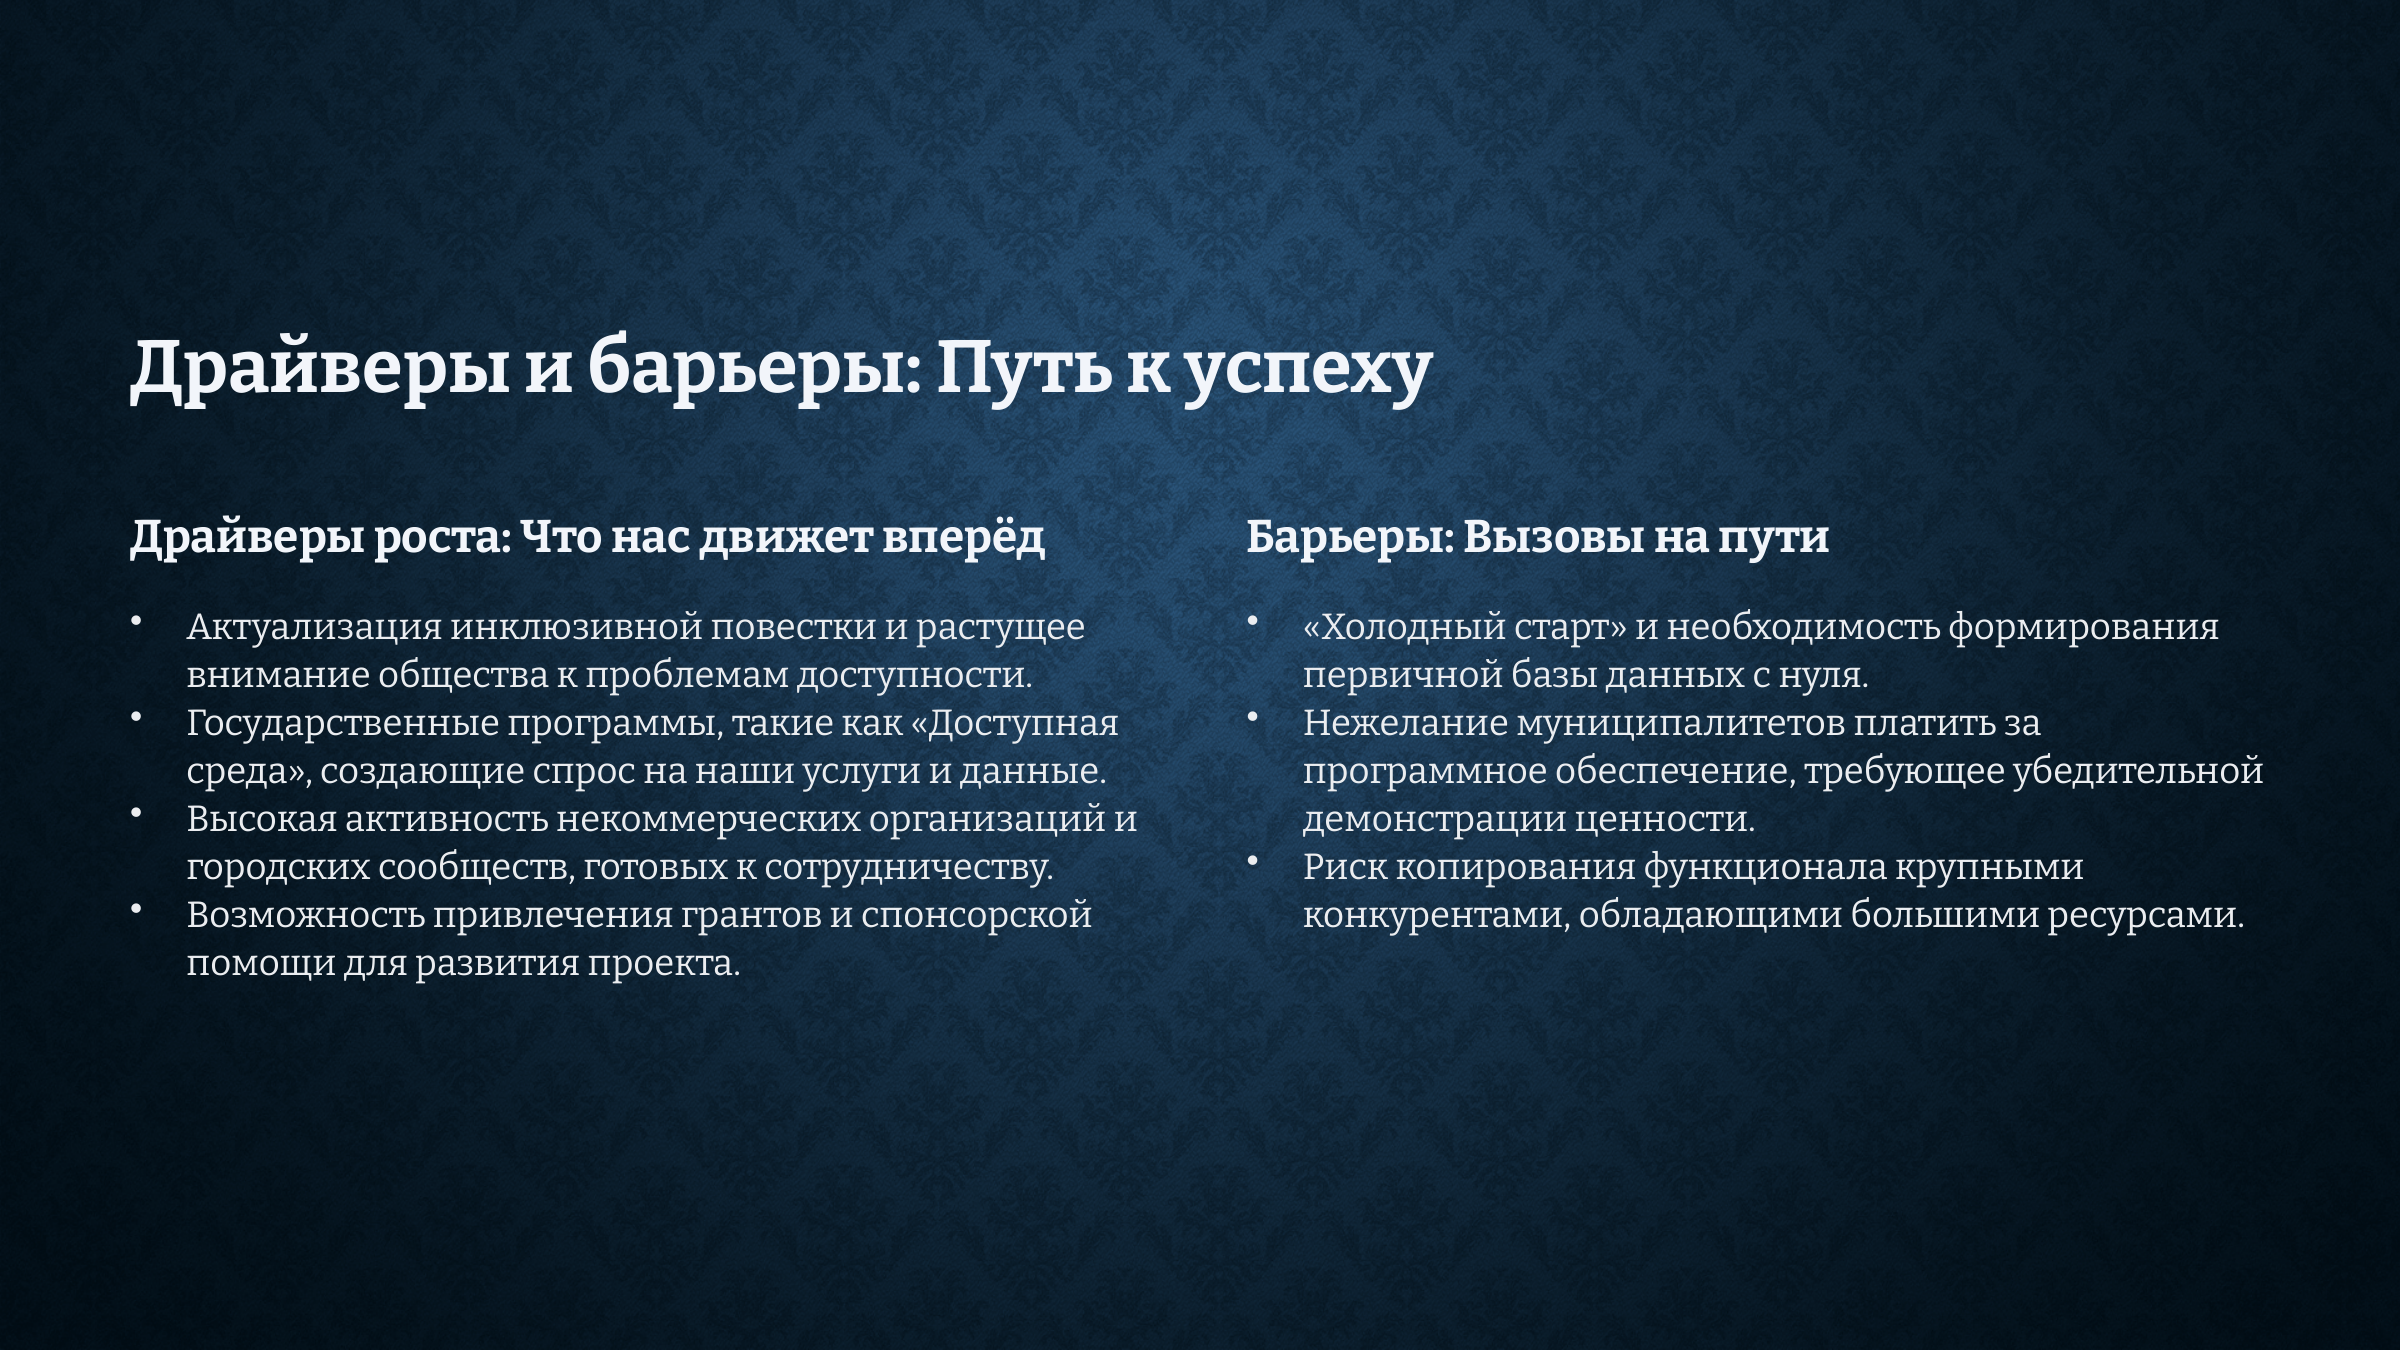

Драйверы и барьеры: Путь к успеху
Драйверы роста: Что нас движет вперёд
Барьеры: Вызовы на пути
Актуализация инклюзивной повестки и растущее внимание общества к проблемам доступности.
Государственные программы, такие как «Доступная среда», создающие спрос на наши услуги и данные.
Высокая активность некоммерческих организаций и городских сообществ, готовых к сотрудничеству.
Возможность привлечения грантов и спонсорской помощи для развития проекта.
«Холодный старт» и необходимость формирования первичной базы данных с нуля.
Нежелание муниципалитетов платить за программное обеспечение, требующее убедительной демонстрации ценности.
Риск копирования функционала крупными конкурентами, обладающими большими ресурсами.